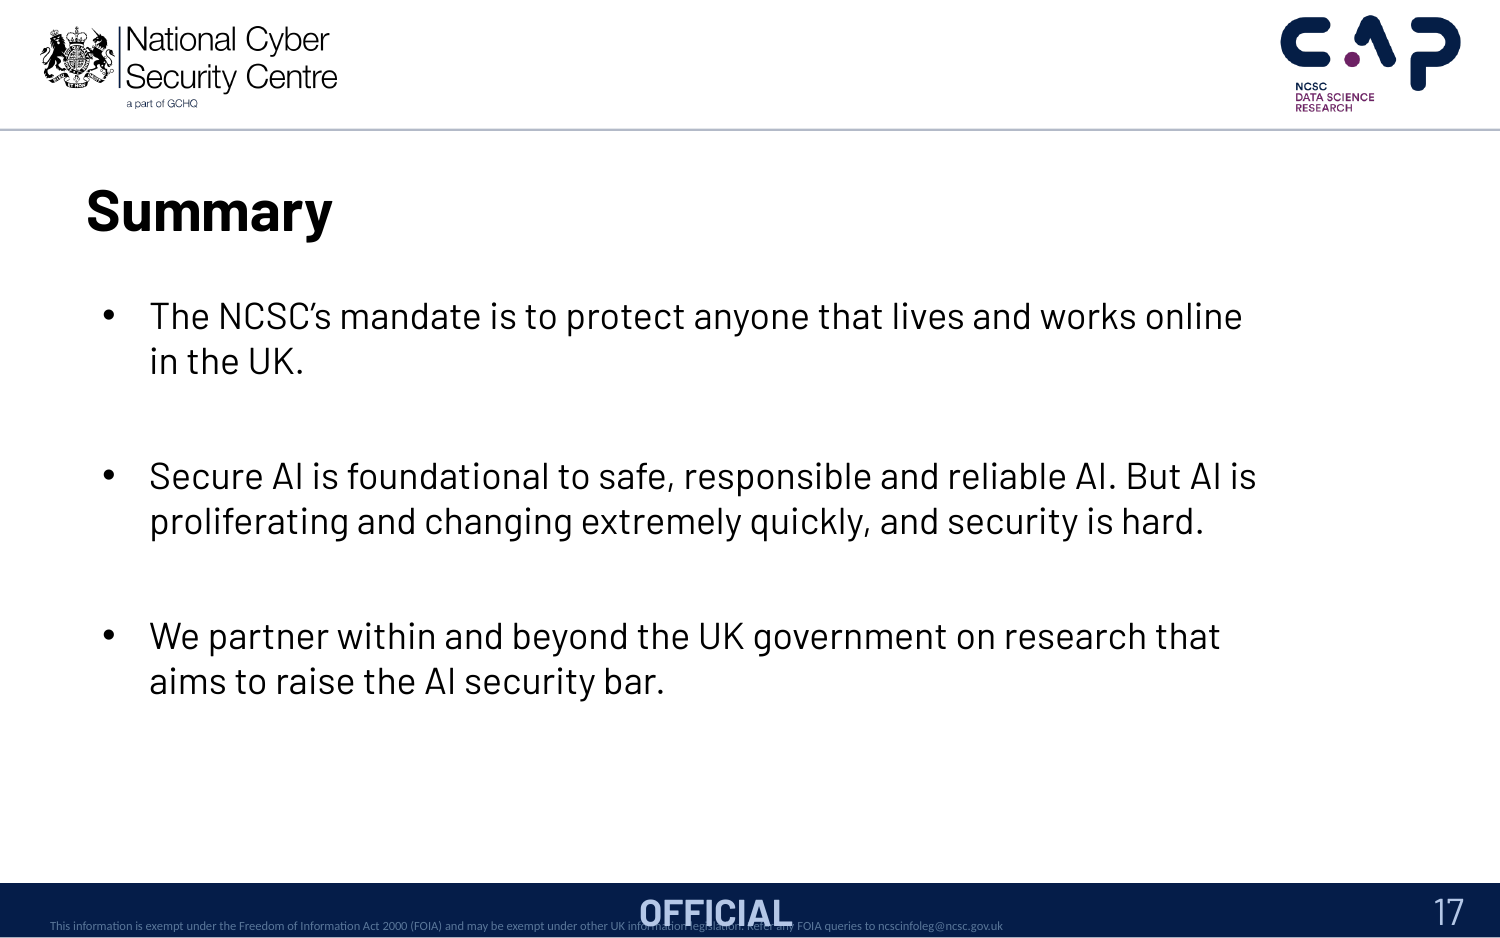

# Summary
The NCSC’s mandate is to protect anyone that lives and works online in the UK.

Secure AI is foundational to safe, responsible and reliable AI. But AI is proliferating and changing extremely quickly, and security is hard.

We partner within and beyond the UK government on research that aims to raise the AI security bar.

17
OFFICIAL